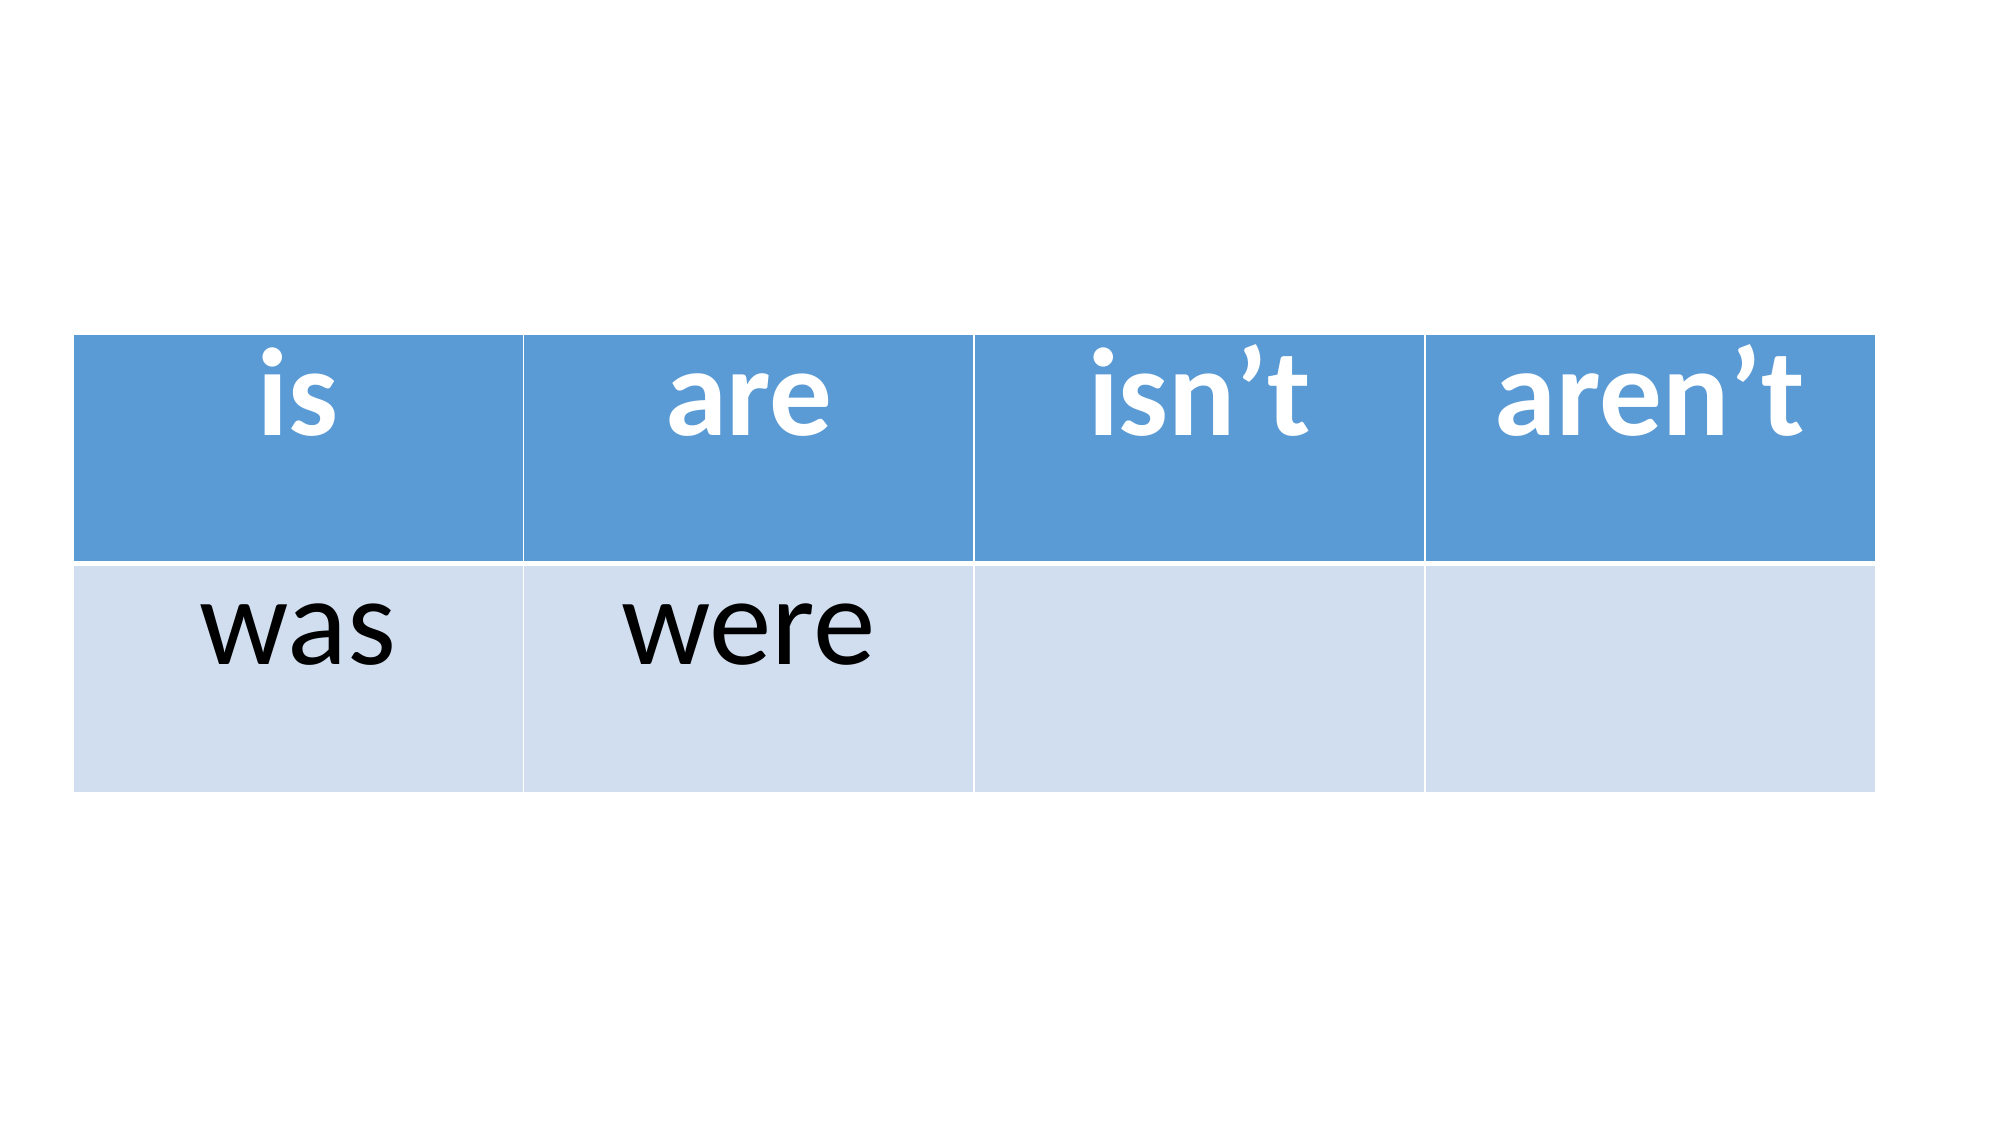

#
| is | are | isn’t | aren’t |
| --- | --- | --- | --- |
| was | were |  |  |